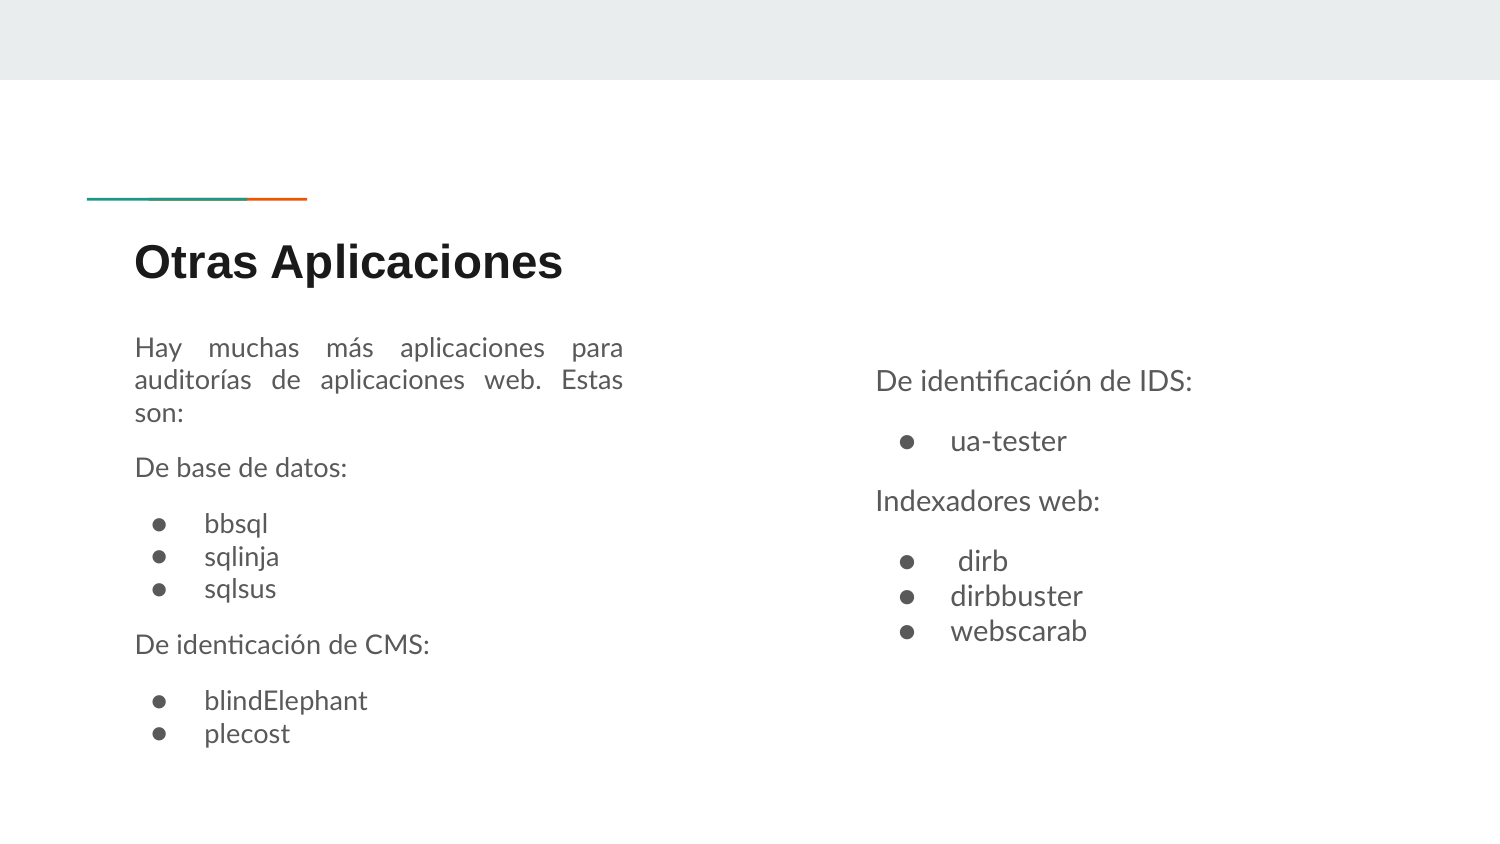

# Otras Aplicaciones
Hay muchas más aplicaciones para auditorías de aplicaciones web. Estas son:
De base de datos:
bbsql
sqlinja
sqlsus
De identicación de CMS:
blindElephant
plecost
De identificación de IDS:
ua-tester
Indexadores web:
 dirb
dirbbuster
webscarab